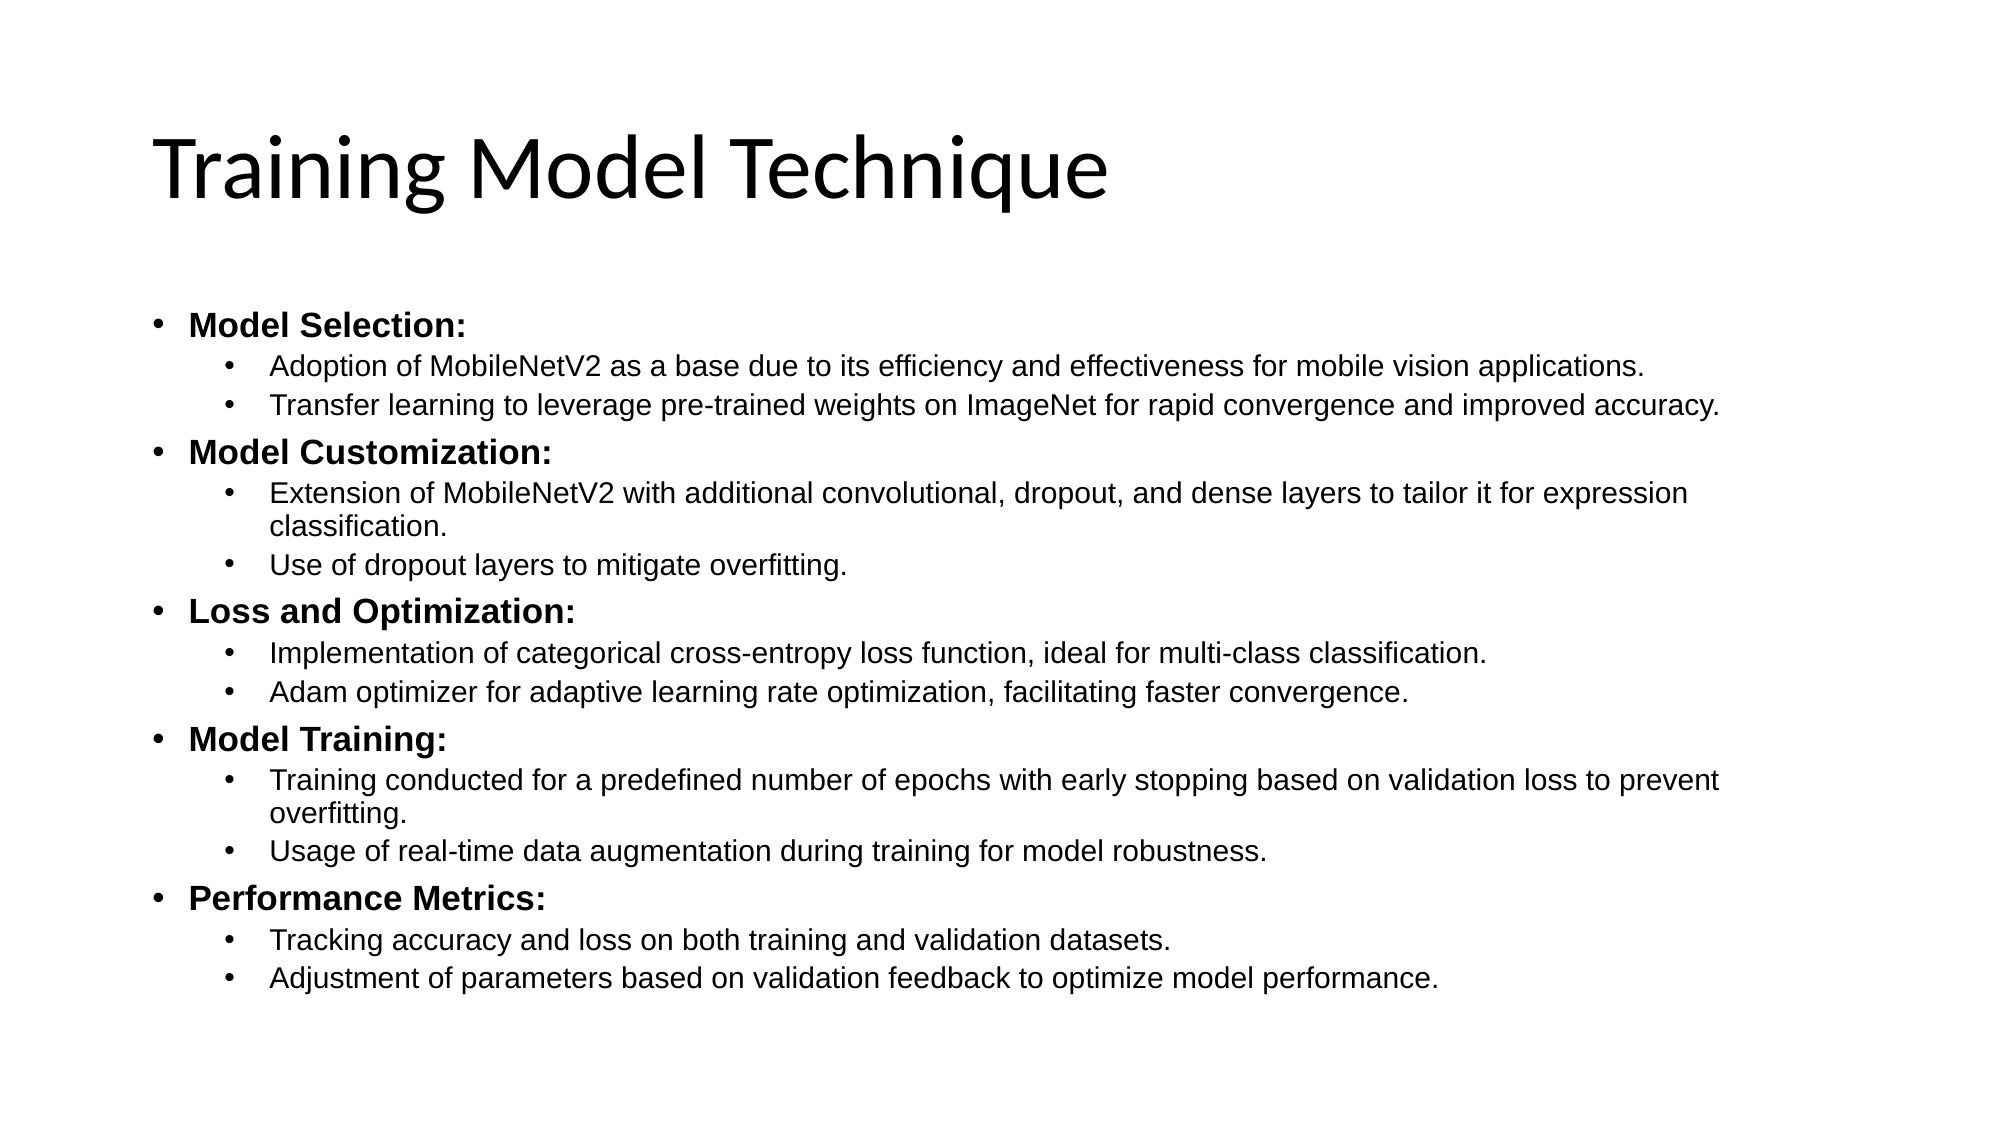

# Training Model Technique
Model Selection:
Adoption of MobileNetV2 as a base due to its efficiency and effectiveness for mobile vision applications.
Transfer learning to leverage pre-trained weights on ImageNet for rapid convergence and improved accuracy.
Model Customization:
Extension of MobileNetV2 with additional convolutional, dropout, and dense layers to tailor it for expression classification.
Use of dropout layers to mitigate overfitting.
Loss and Optimization:
Implementation of categorical cross-entropy loss function, ideal for multi-class classification.
Adam optimizer for adaptive learning rate optimization, facilitating faster convergence.
Model Training:
Training conducted for a predefined number of epochs with early stopping based on validation loss to prevent overfitting.
Usage of real-time data augmentation during training for model robustness.
Performance Metrics:
Tracking accuracy and loss on both training and validation datasets.
Adjustment of parameters based on validation feedback to optimize model performance.